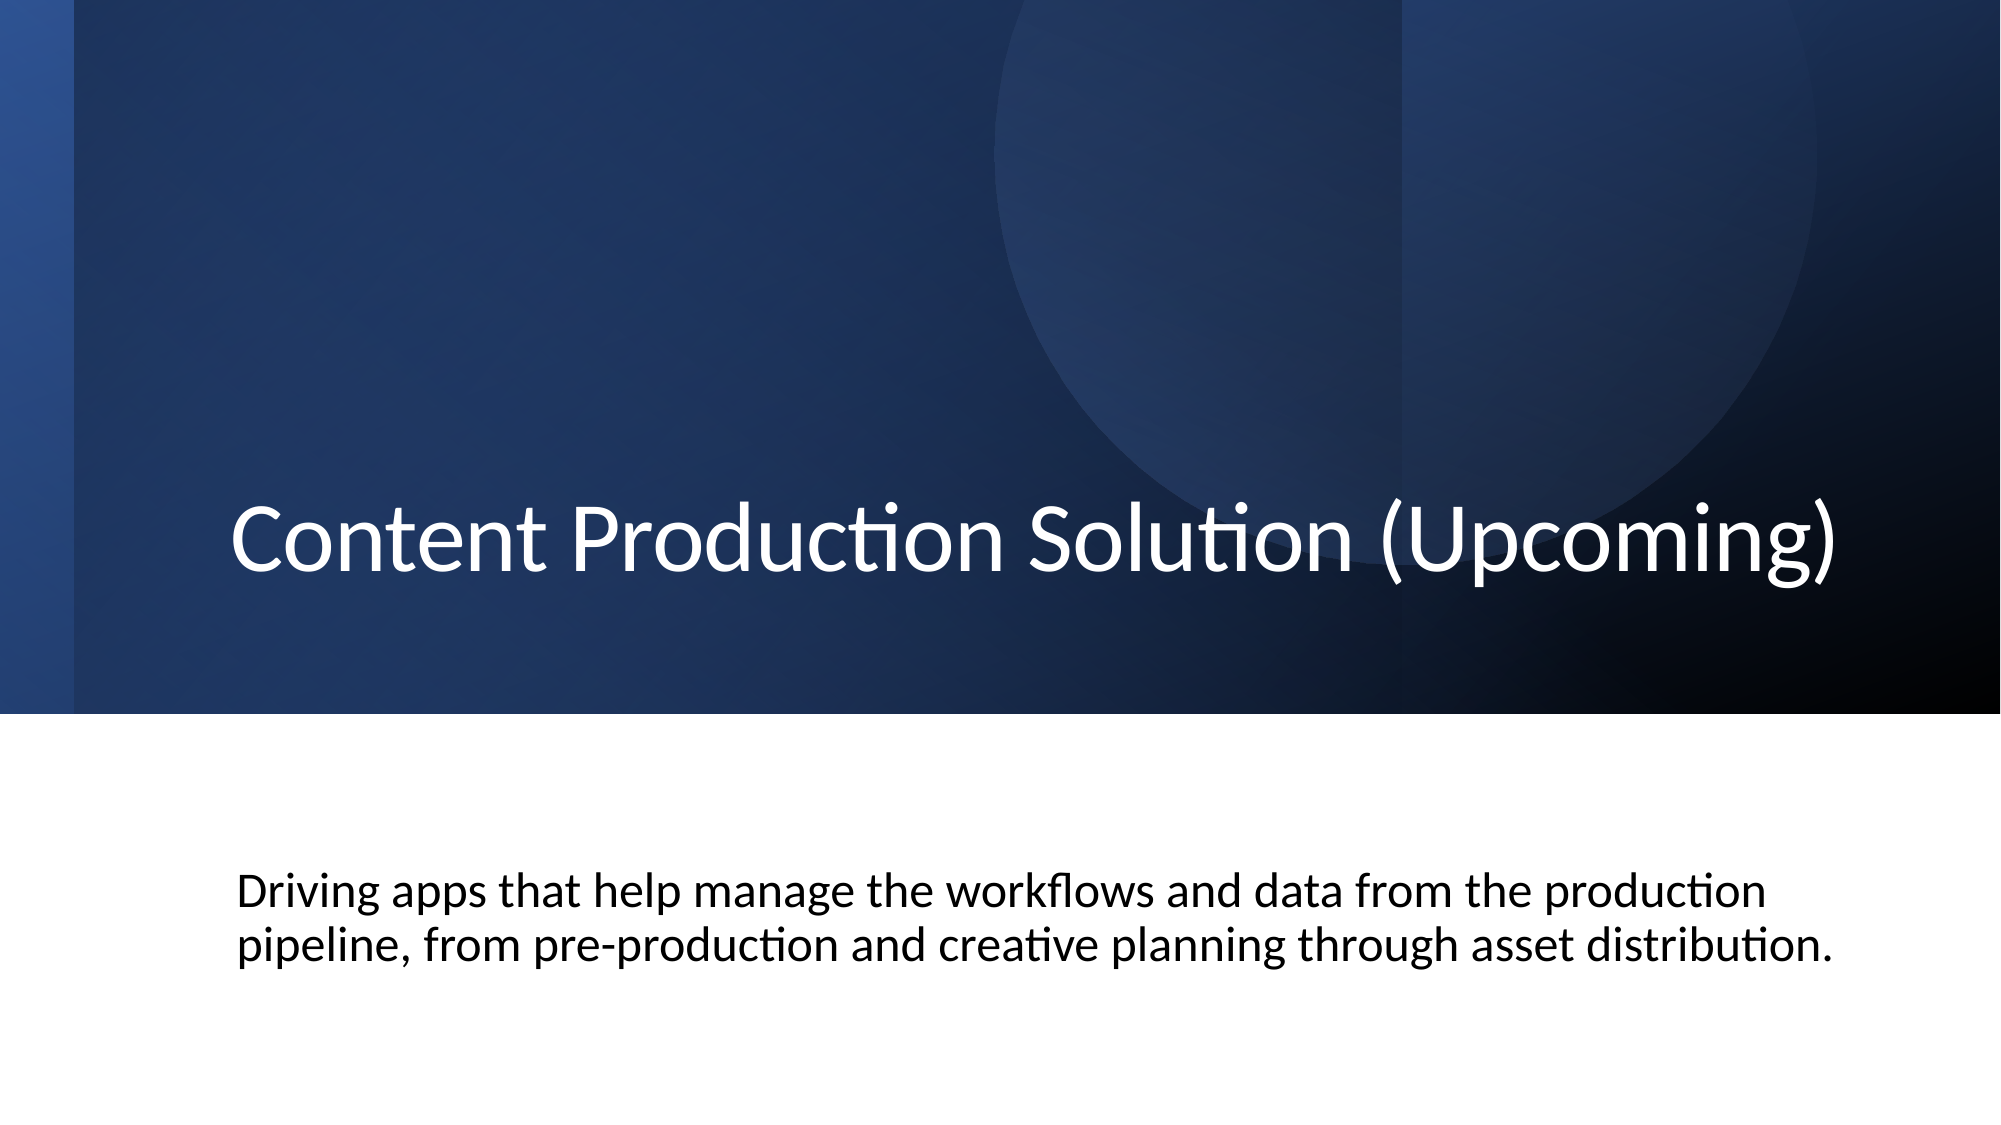

# Content Production Solution (Upcoming)
Driving apps that help manage the workflows and data from the production pipeline, from pre-production and creative planning through asset distribution.